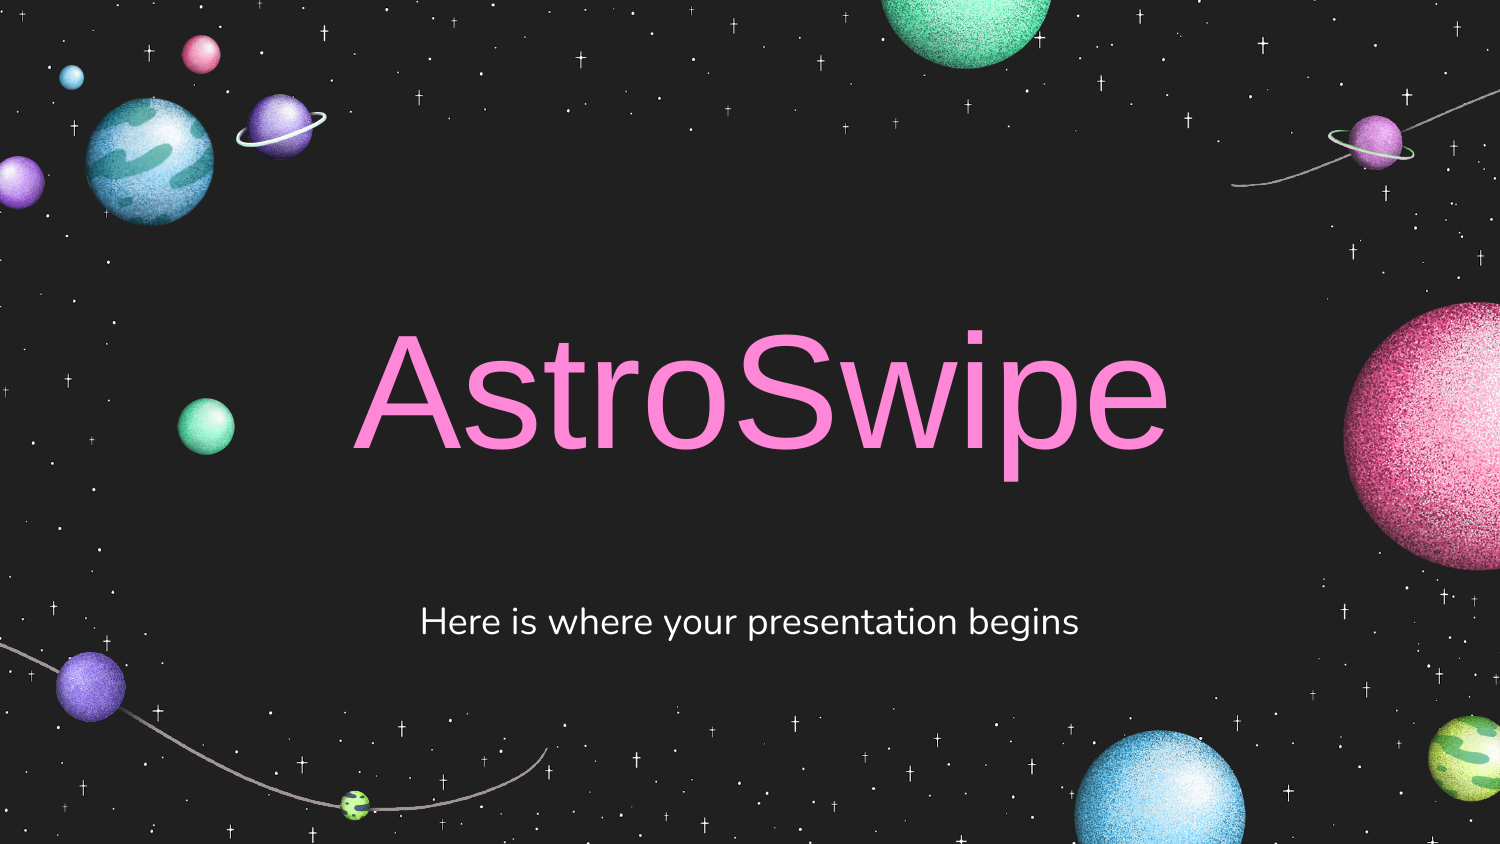

# AstroSwipe

Here is where your presentation begins